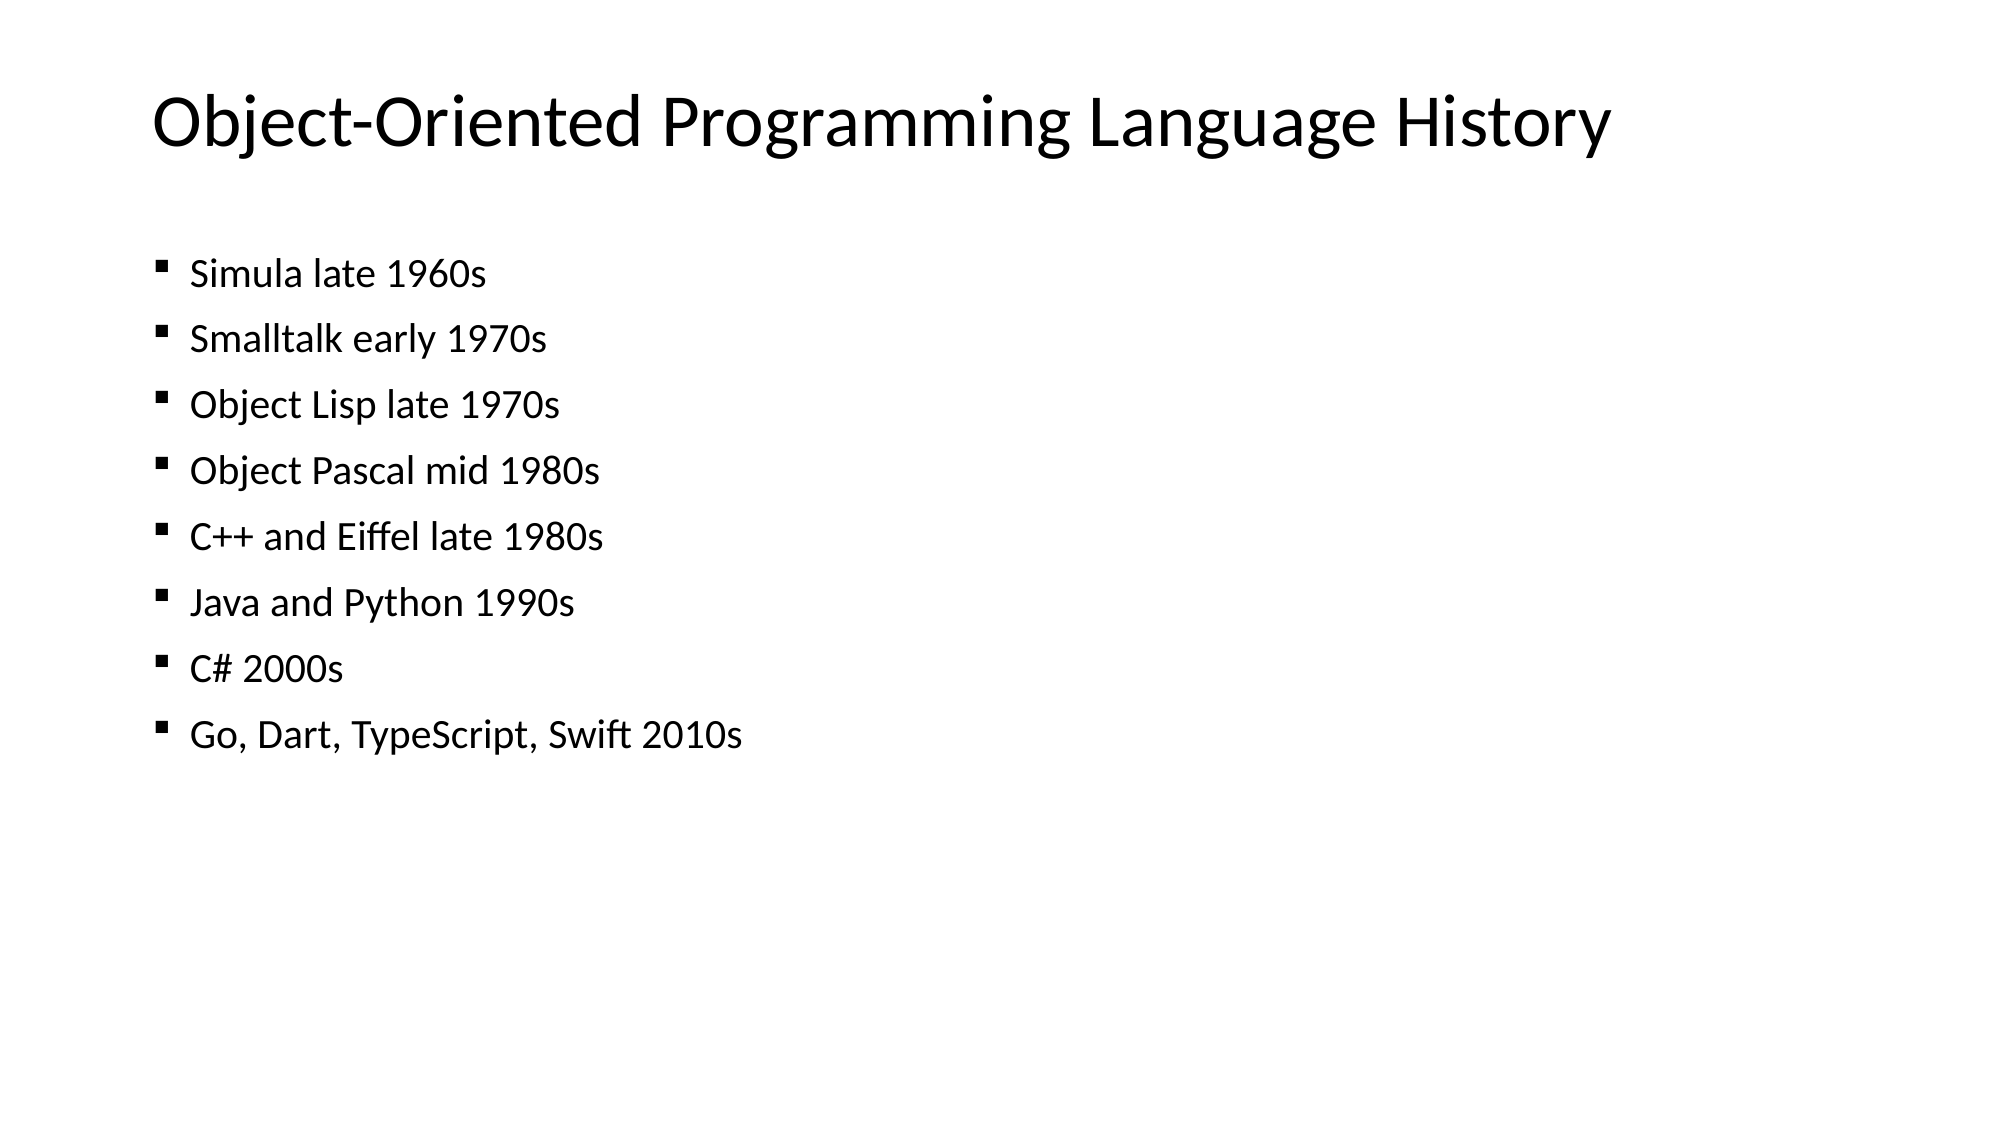

# Object-Oriented Programming Language History

Simula late 1960s
Smalltalk early 1970s
Object Lisp late 1970s
Object Pascal mid 1980s
C++ and Eiffel late 1980s
Java and Python 1990s
C# 2000s
Go, Dart, TypeScript, Swift 2010s